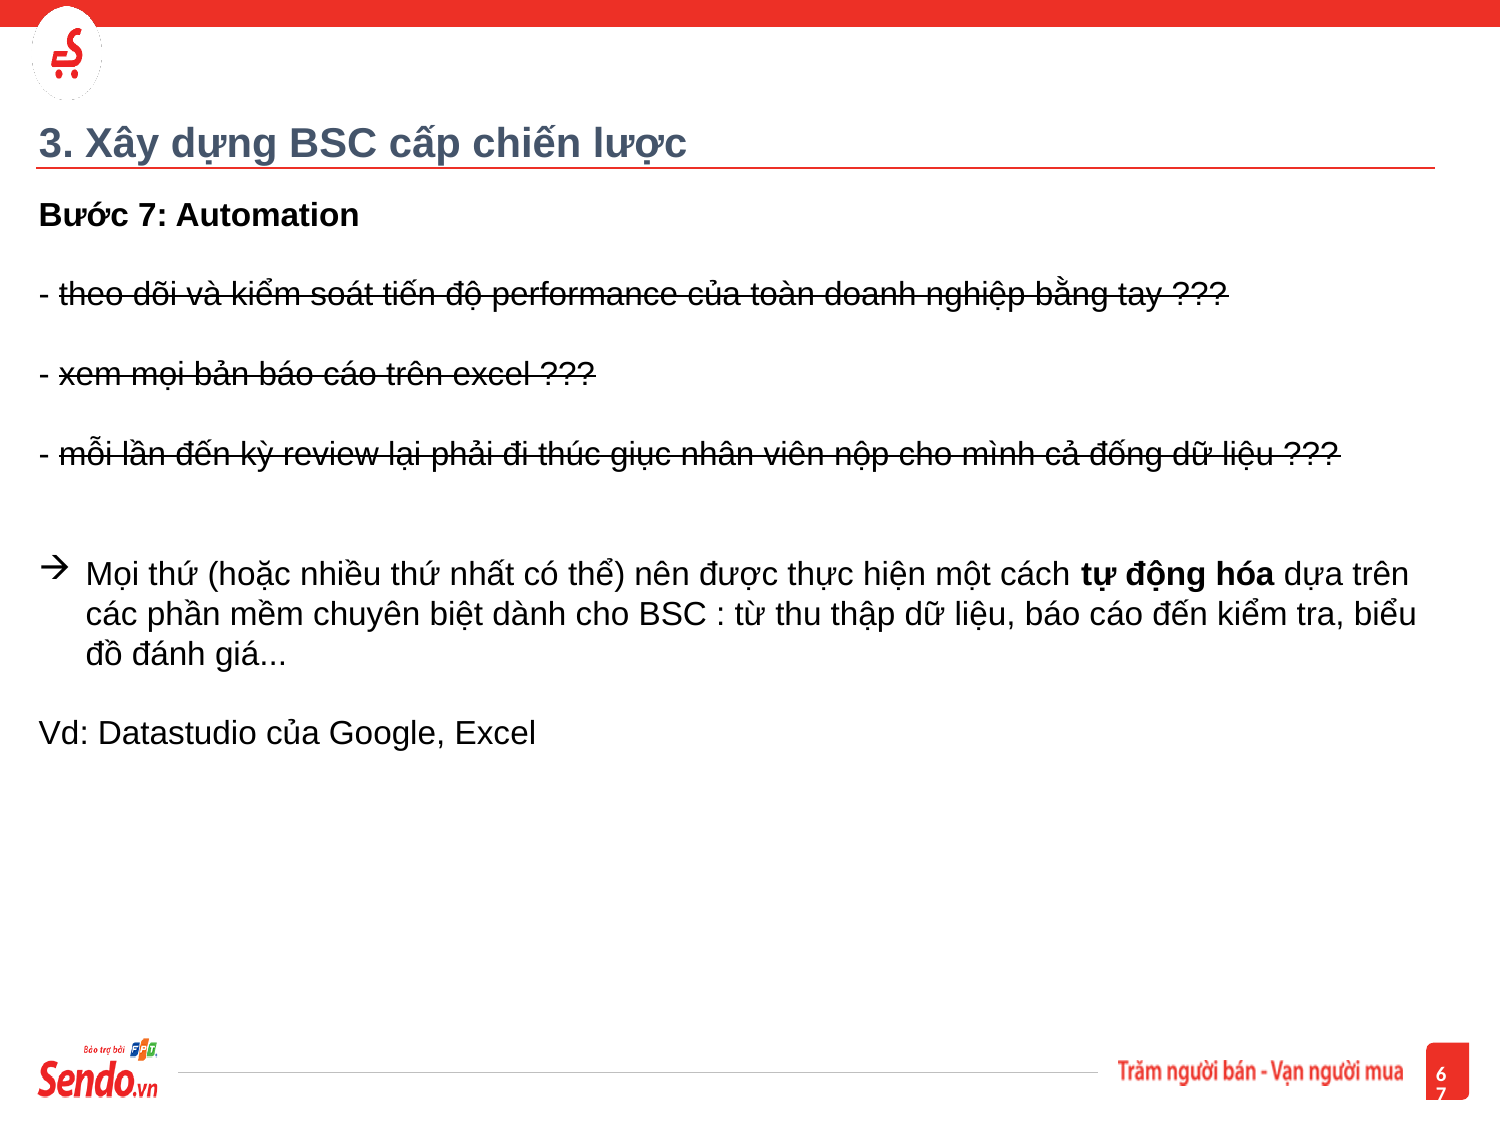

# 3. Xây dựng BSC cấp chiến lược
Bước 7: Automation
- theo dõi và kiểm soát tiến độ performance của toàn doanh nghiệp bằng tay ???
- xem mọi bản báo cáo trên excel ???
- mỗi lần đến kỳ review lại phải đi thúc giục nhân viên nộp cho mình cả đống dữ liệu ???
Mọi thứ (hoặc nhiều thứ nhất có thể) nên được thực hiện một cách tự động hóa dựa trên các phần mềm chuyên biệt dành cho BSC : từ thu thập dữ liệu, báo cáo đến kiểm tra, biểu đồ đánh giá...
Vd: Datastudio của Google, Excel